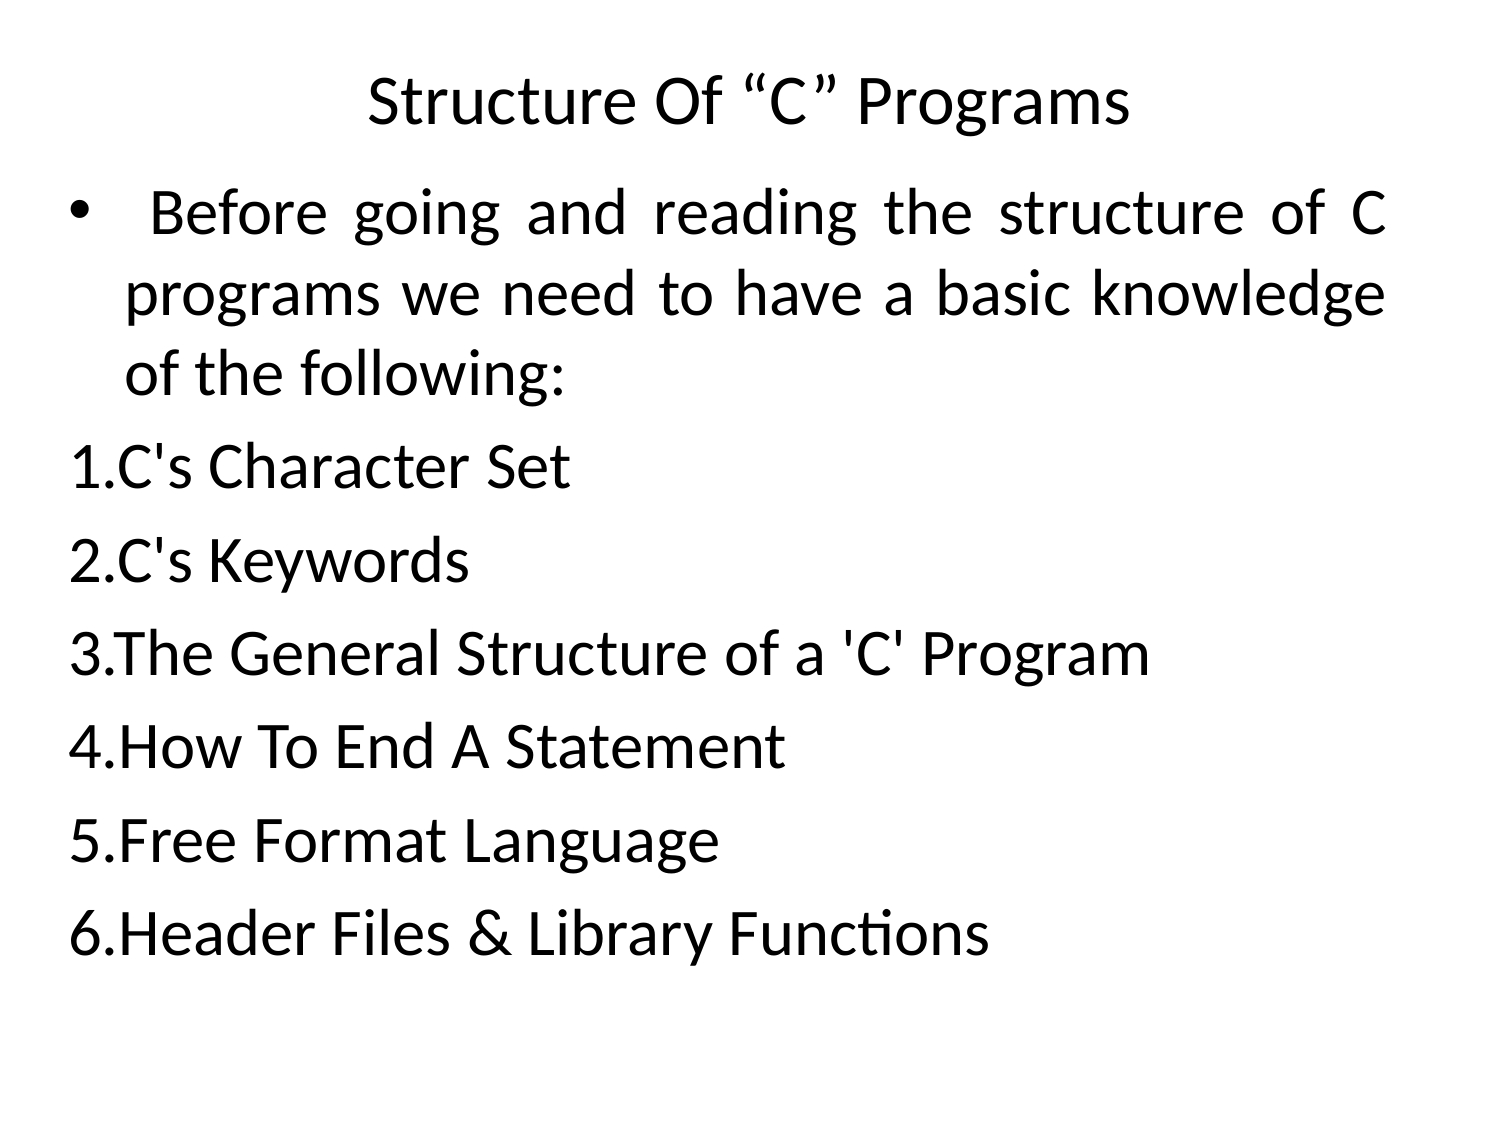

# Structure Of “C” Programs
 Before going and reading the structure of C programs we need to have a basic knowledge of the following:
1.C's Character Set
2.C's Keywords
3.The General Structure of a 'C' Program
4.How To End A Statement
5.Free Format Language
6.Header Files & Library Functions